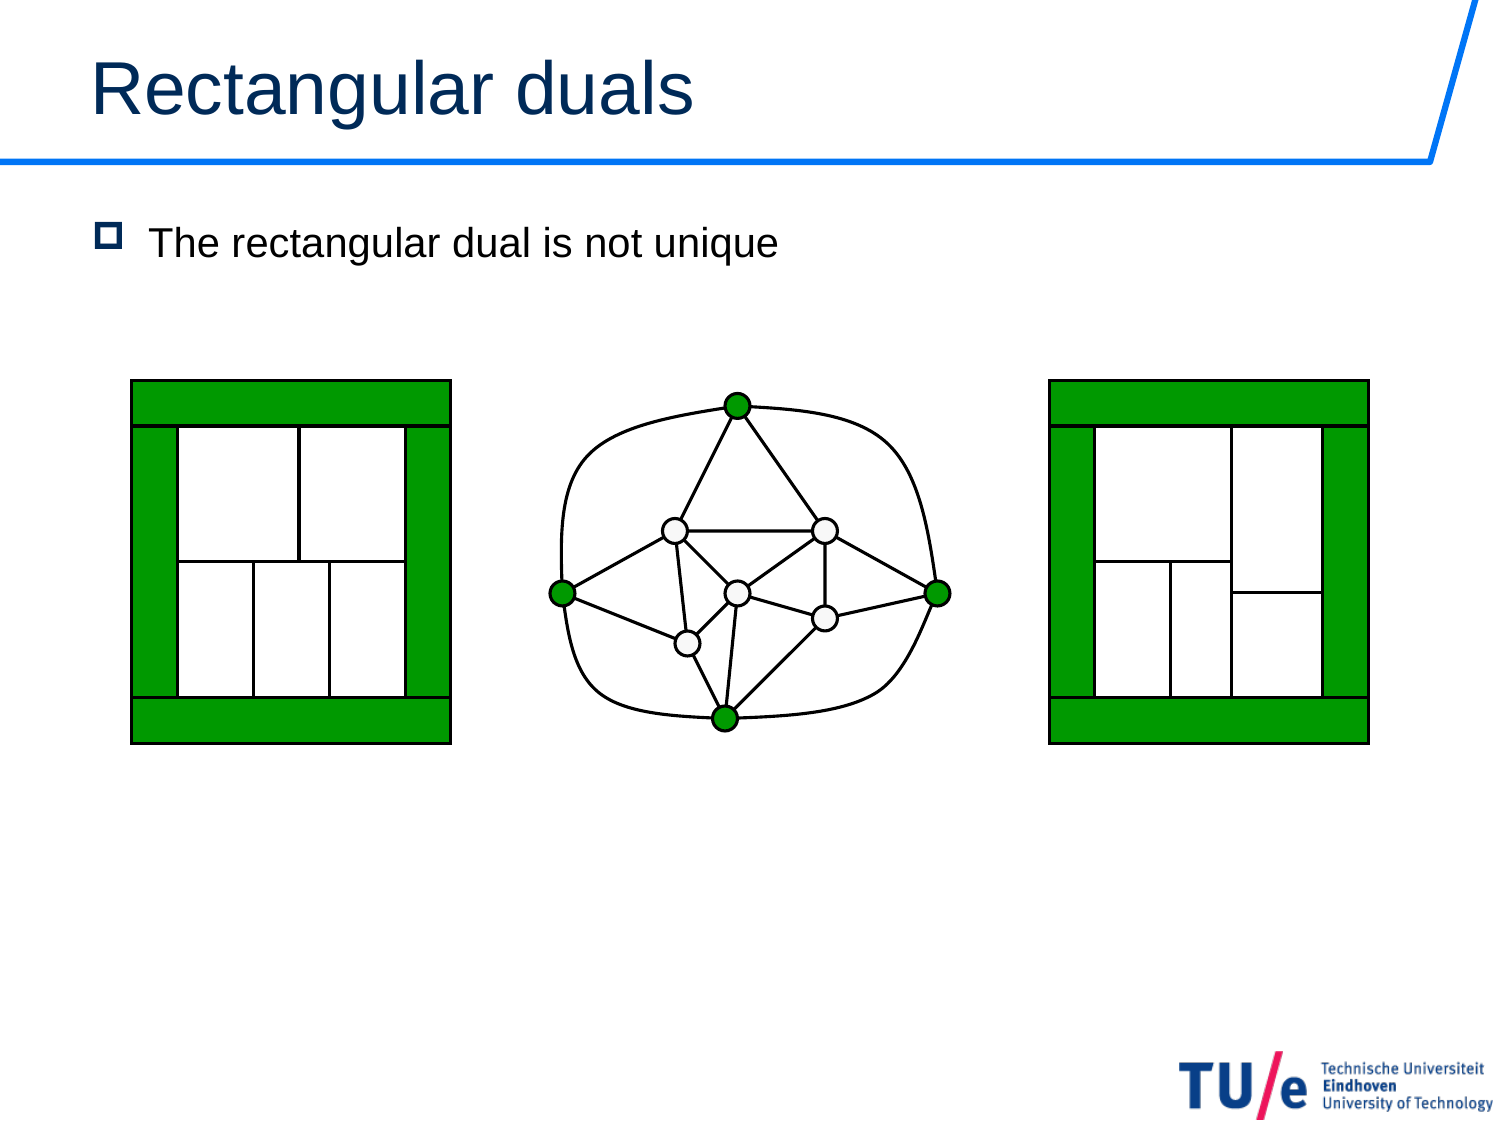

# Rectangular duals
The rectangular dual is not unique